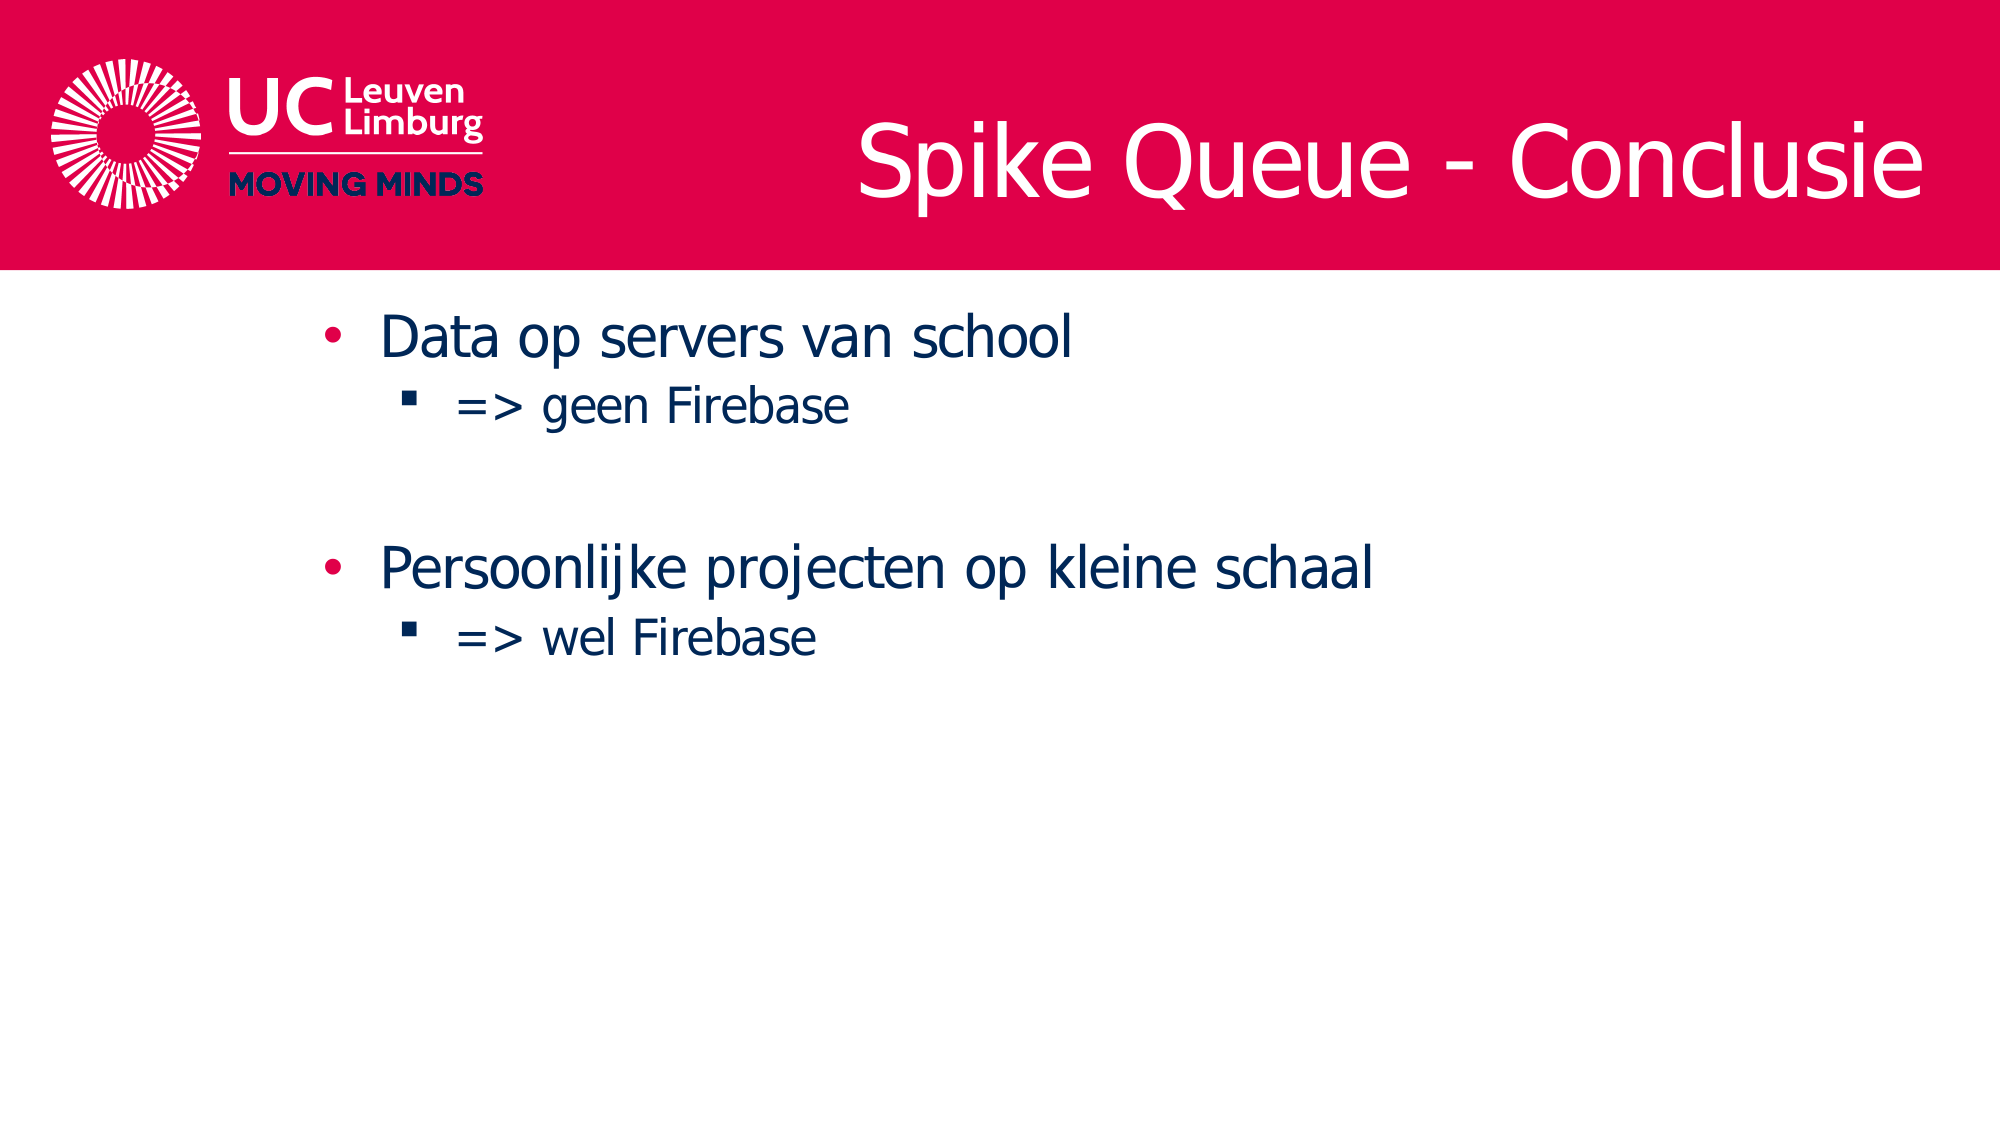

# Spike Queue - Conclusie
Data op servers van school
=> geen Firebase

Persoonlijke projecten op kleine schaal
=> wel Firebase